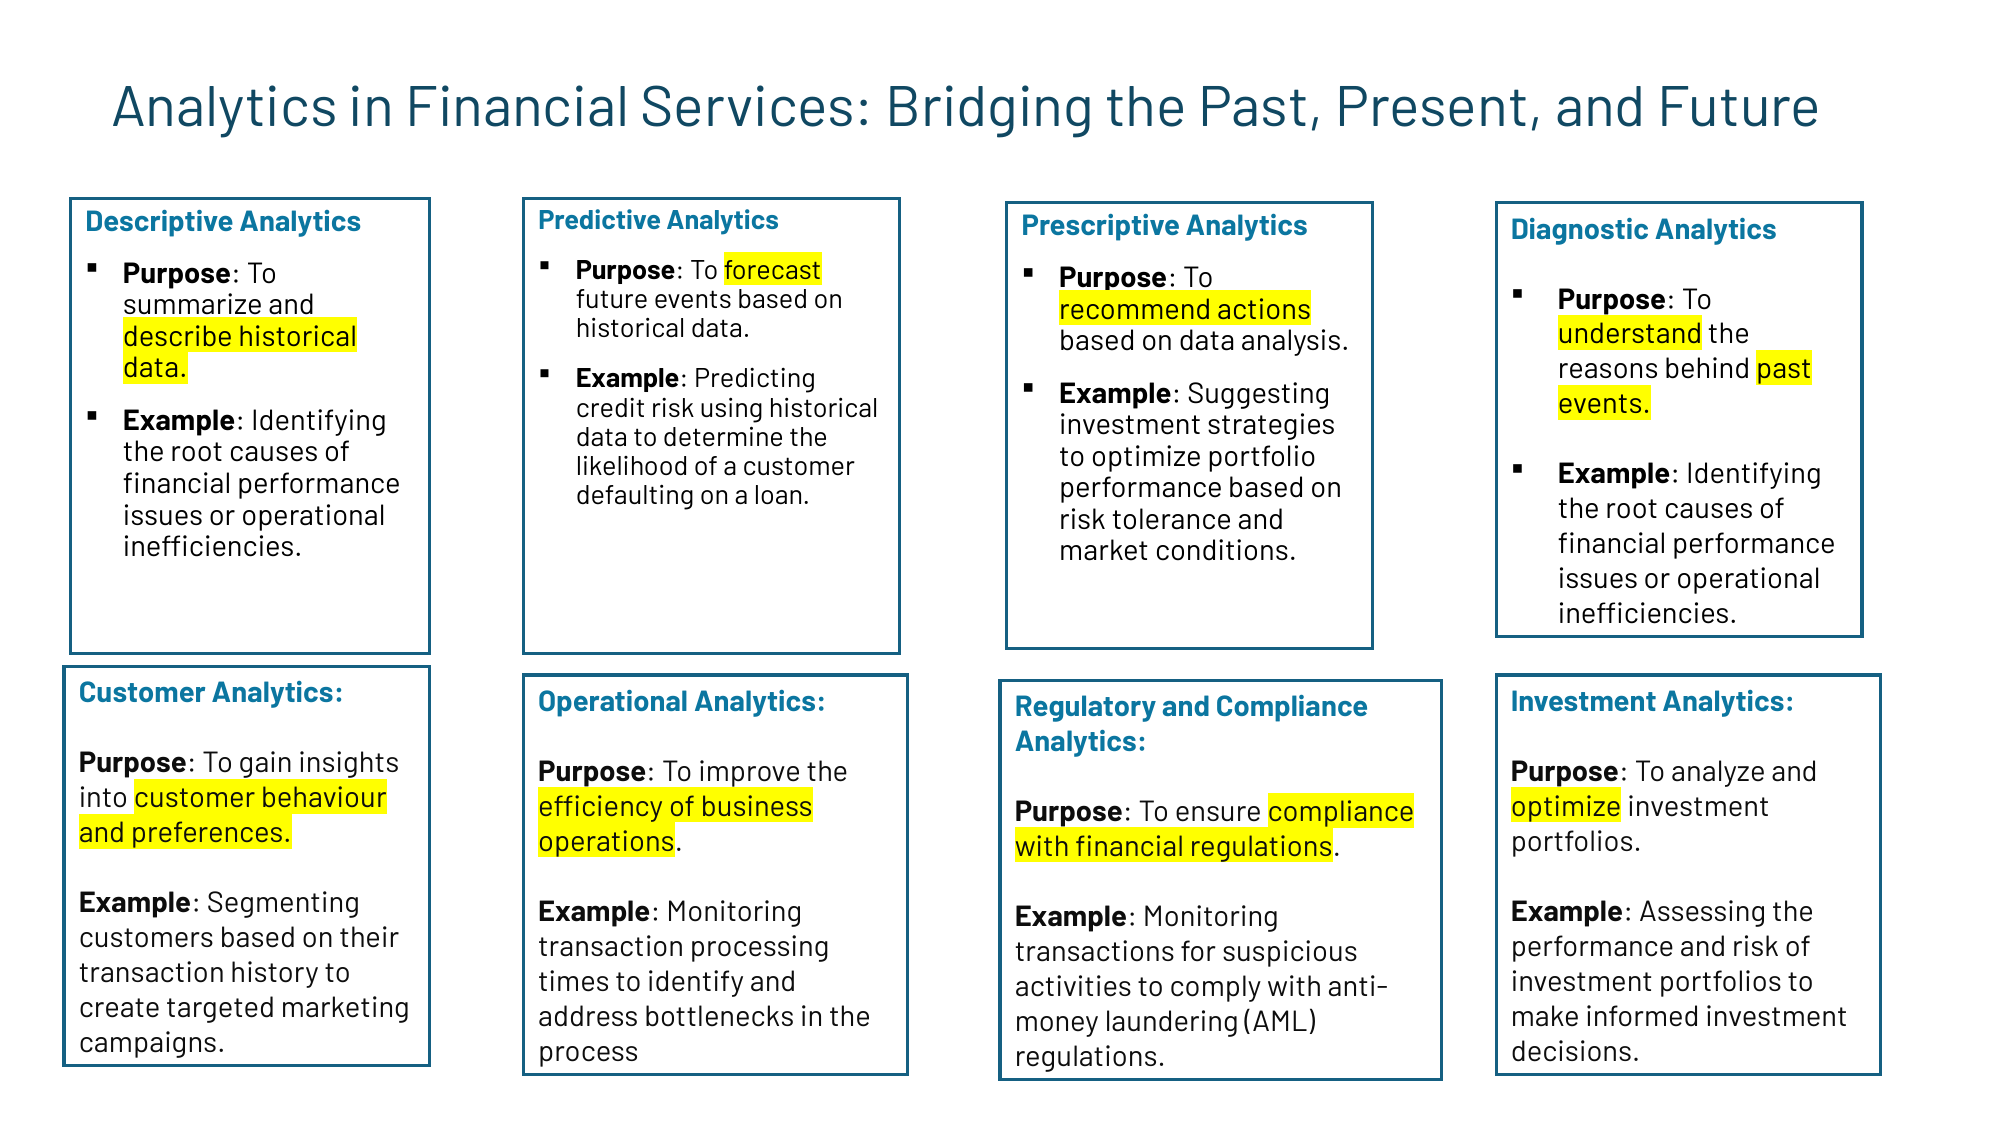

# Analytics in Financial Services: Bridging the Past, Present, and Future
Descriptive Analytics
Purpose: To summarize and describe historical data.
Example: Identifying the root causes of financial performance issues or operational inefficiencies.
Predictive Analytics
Purpose: To forecast future events based on historical data.
Example: Predicting credit risk using historical data to determine the likelihood of a customer defaulting on a loan.

Prescriptive Analytics
Purpose: To recommend actions based on data analysis.
Example: Suggesting investment strategies to optimize portfolio performance based on risk tolerance and market conditions.
Diagnostic Analytics

Purpose: To understand the reasons behind past events.

Example: Identifying the root causes of financial performance issues or operational inefficiencies.
Customer Analytics:

Purpose: To gain insights into customer behaviour and preferences.

Example: Segmenting customers based on their transaction history to create targeted marketing campaigns.
Investment Analytics:

Purpose: To analyze and optimize investment portfolios.

Example: Assessing the performance and risk of investment portfolios to make informed investment decisions.
Operational Analytics:

Purpose: To improve the efficiency of business operations.

Example: Monitoring transaction processing times to identify and address bottlenecks in the process
Regulatory and Compliance Analytics:

Purpose: To ensure compliance with financial regulations.

Example: Monitoring transactions for suspicious activities to comply with anti-money laundering (AML) regulations.